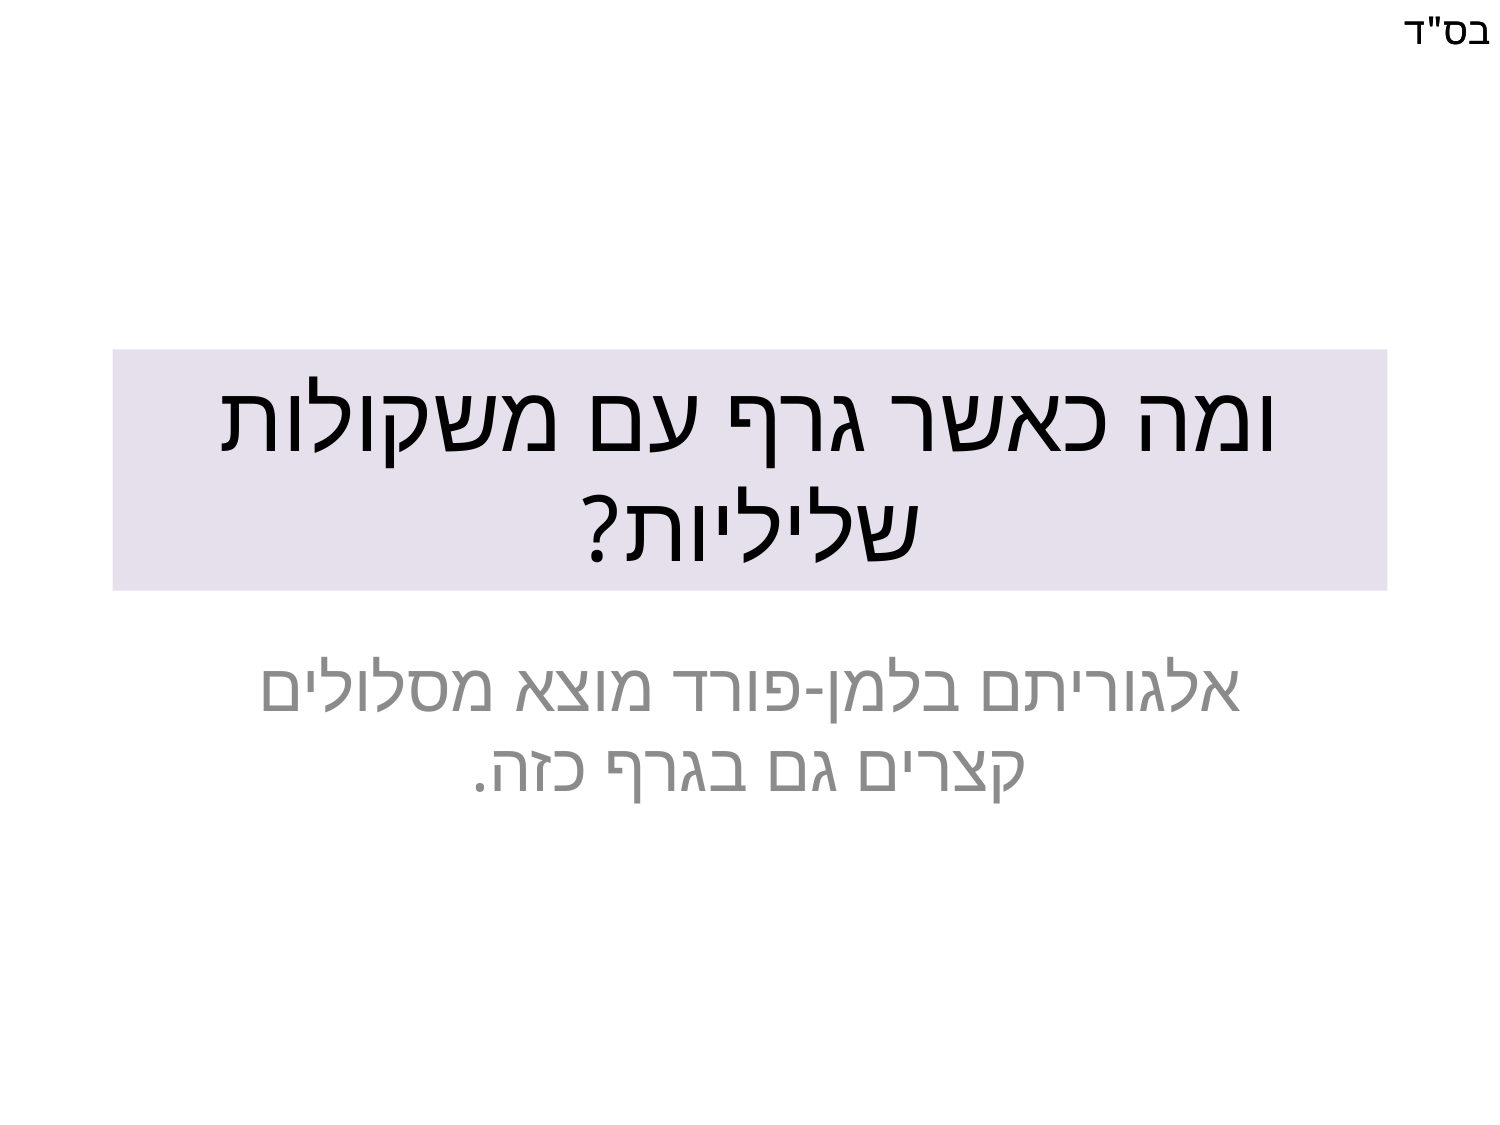

# ומה כאשר גרף עם משקולות שליליות?
אלגוריתם בלמן-פורד מוצא מסלולים קצרים גם בגרף כזה.